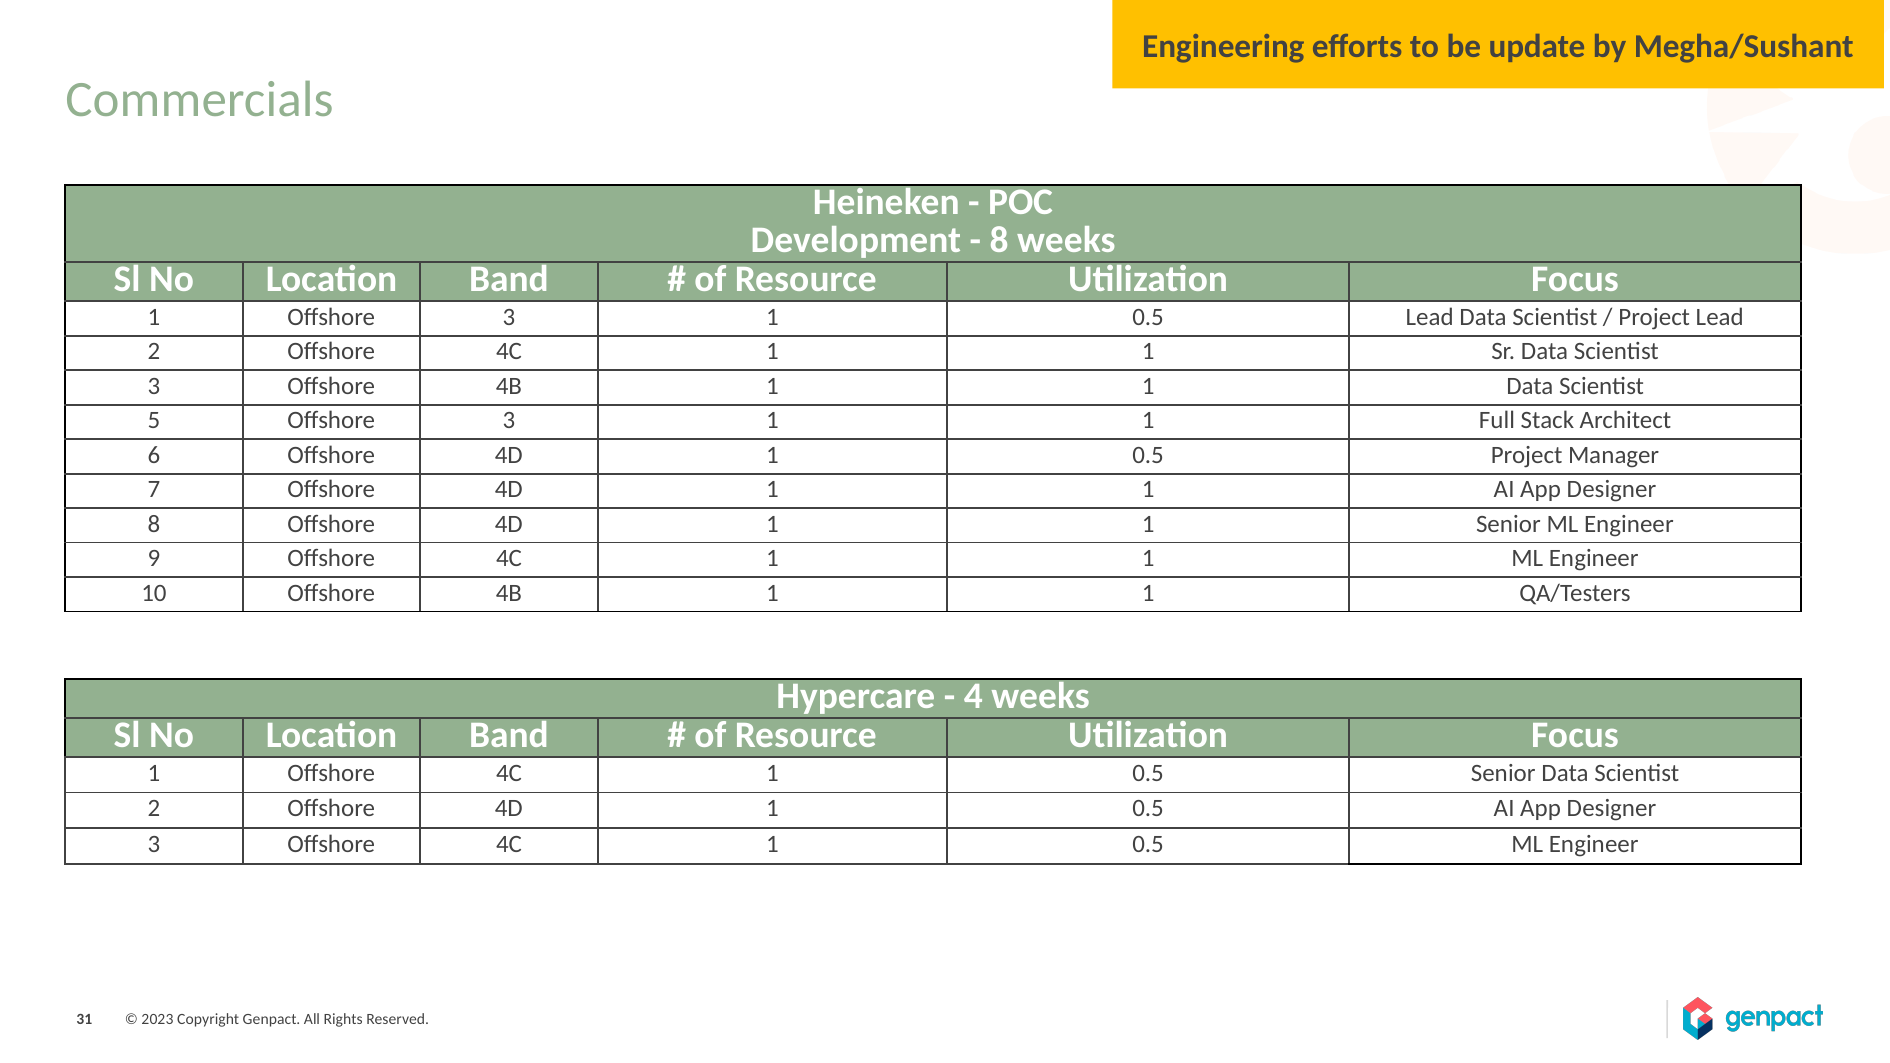

Engineering efforts to be update by Megha/Sushant
Commercials
| Heineken - POC |  |  |  |  |  |
| --- | --- | --- | --- | --- | --- |
| Development - 8 weeks |  |  |  |  |  |
| Sl No | Location | Band | # of Resource | Utilization | Focus |
| 1 | Offshore | 3 | 1 | 0.5 | Lead Data Scientist / Project Lead |
| 2 | Offshore | 4C | 1 | 1 | Sr. Data Scientist |
| 3 | Offshore | 4B | 1 | 1 | Data Scientist |
| 5 | Offshore | 3 | 1 | 1 | Full Stack Architect |
| 6 | Offshore | 4D | 1 | 0.5 | Project Manager |
| 7 | Offshore | 4D | 1 | 1 | AI App Designer |
| 8 | Offshore | 4D | 1 | 1 | Senior ML Engineer |
| 9 | Offshore | 4C | 1 | 1 | ML Engineer |
| 10 | Offshore | 4B | 1 | 1 | QA/Testers |
| Hypercare - 4 weeks |  |  |  |  |  |
| --- | --- | --- | --- | --- | --- |
| Sl No | Location | Band | # of Resource | Utilization | Focus |
| 1 | Offshore | 4C | 1 | 0.5 | Senior Data Scientist |
| 2 | Offshore | 4D | 1 | 0.5 | AI App Designer |
| 3 | Offshore | 4C | 1 | 0.5 | ML Engineer |